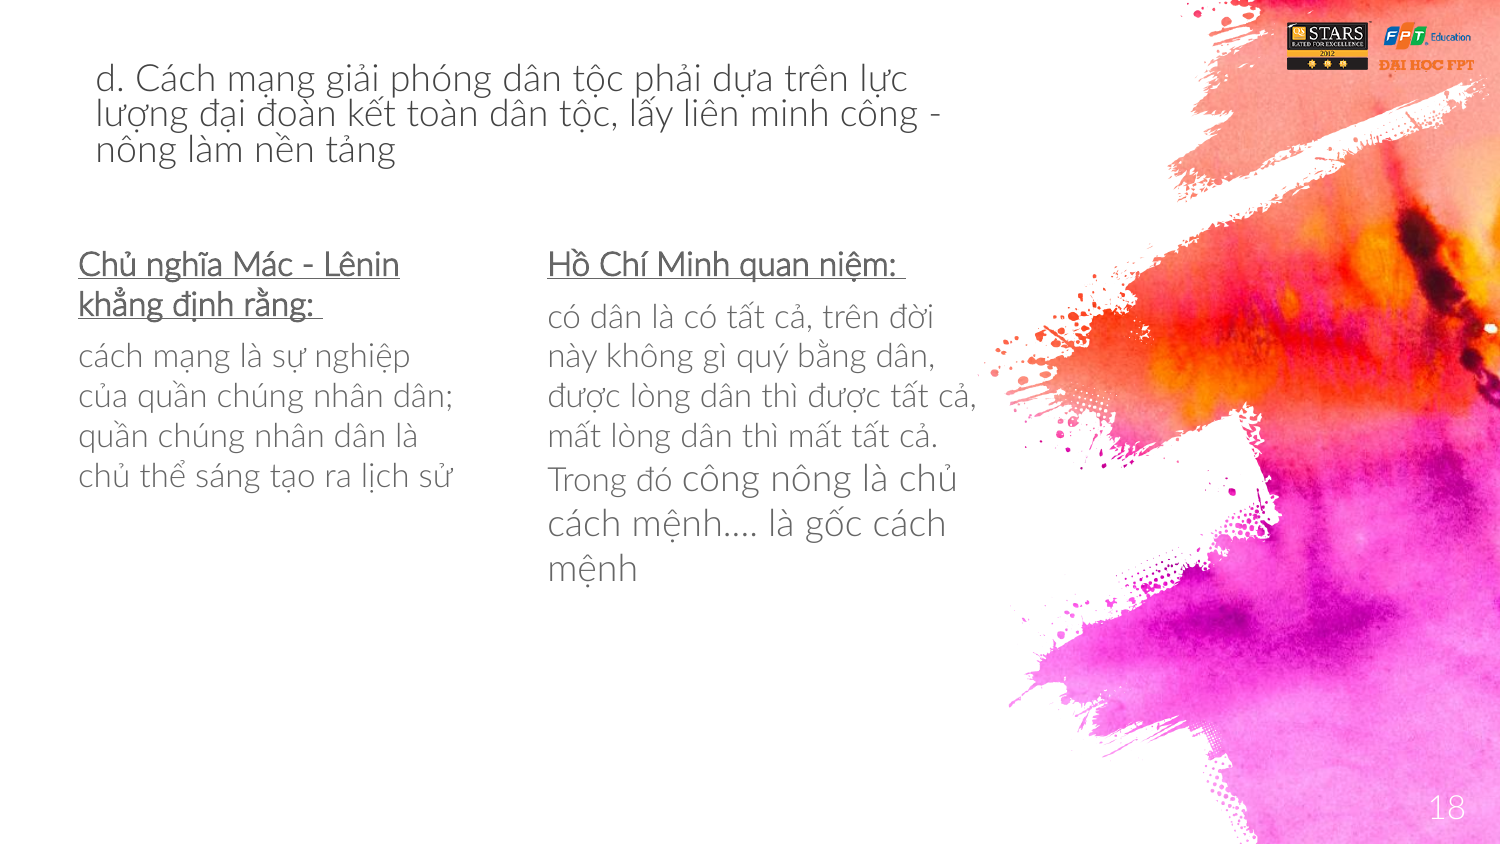

# d. Cách mạng giải phóng dân tộc phải dựa trên lực lượng đại đoàn kết toàn dân tộc, lấy liên minh công - nông làm nền tảng
Chủ nghĩa Mác - Lênin khẳng định rằng:
cách mạng là sự nghiệp của quần chúng nhân dân; quần chúng nhân dân là chủ thể sáng tạo ra lịch sử
Hồ Chí Minh quan niệm:
có dân là có tất cả, trên đời này không gì quý bằng dân, được lòng dân thì được tất cả, mất lòng dân thì mất tất cả. Trong đó công nông là chủ cách mệnh.... là gốc cách mệnh
18